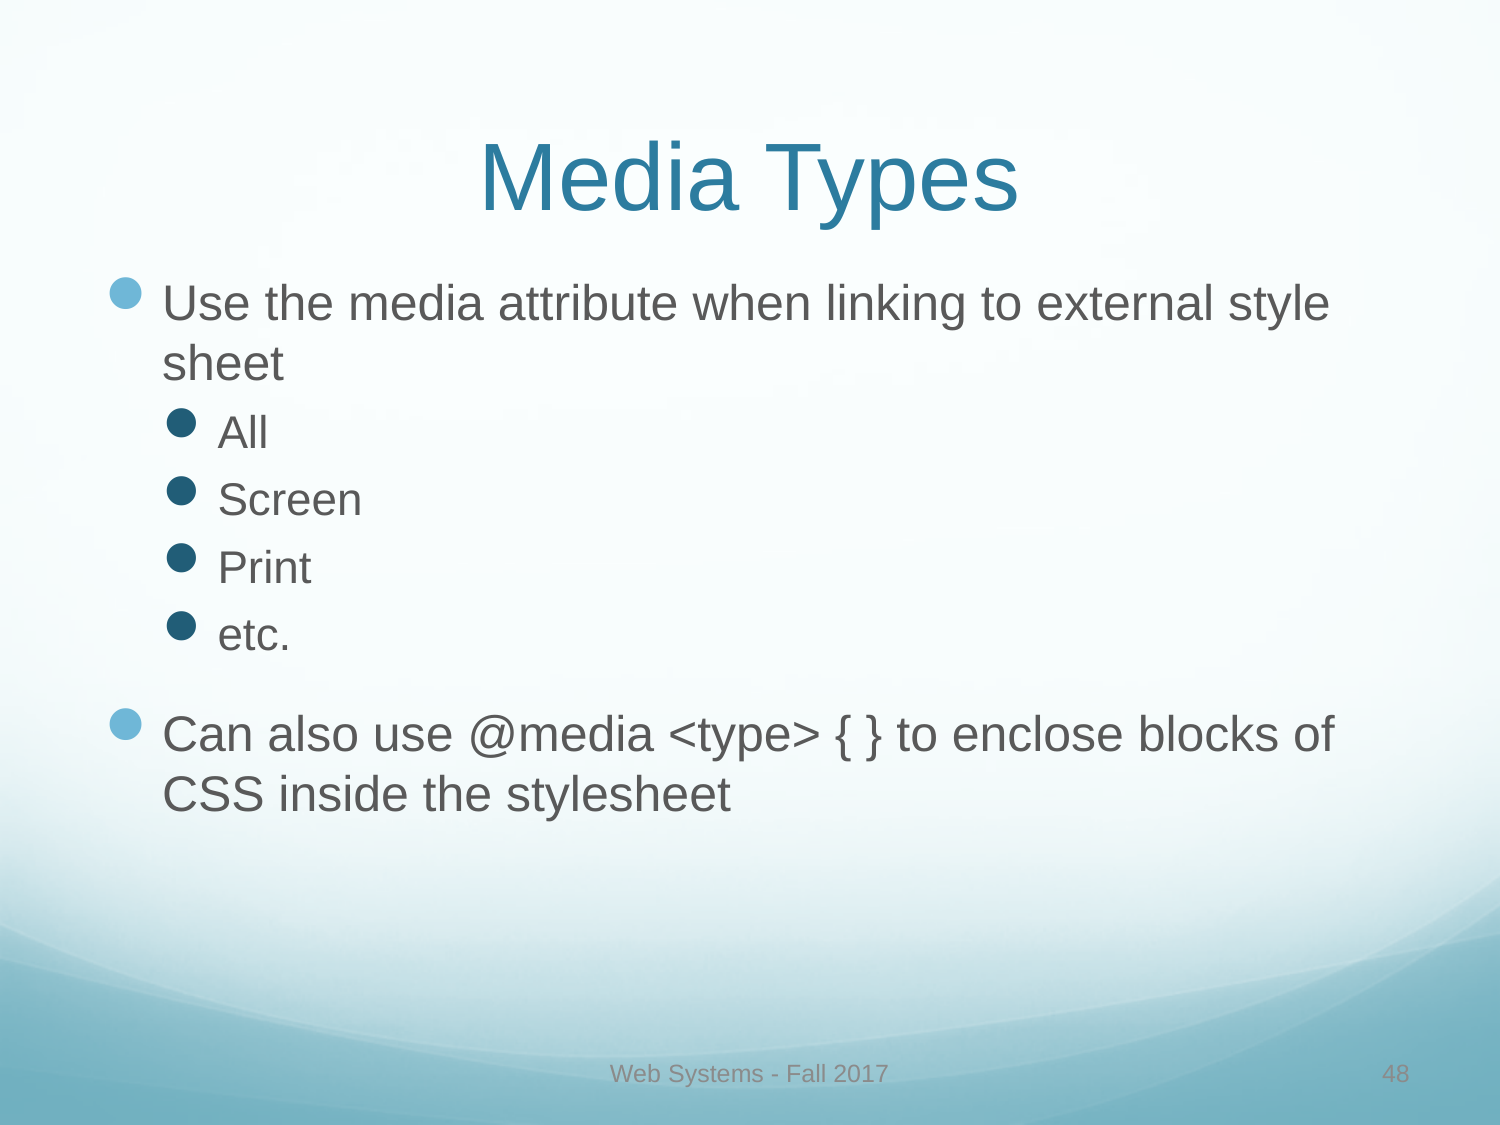

# Media Types
Use the media attribute when linking to external style sheet
All
Screen
Print
etc.
Can also use @media <type> { } to enclose blocks of CSS inside the stylesheet

Web Systems - Fall 2017
48